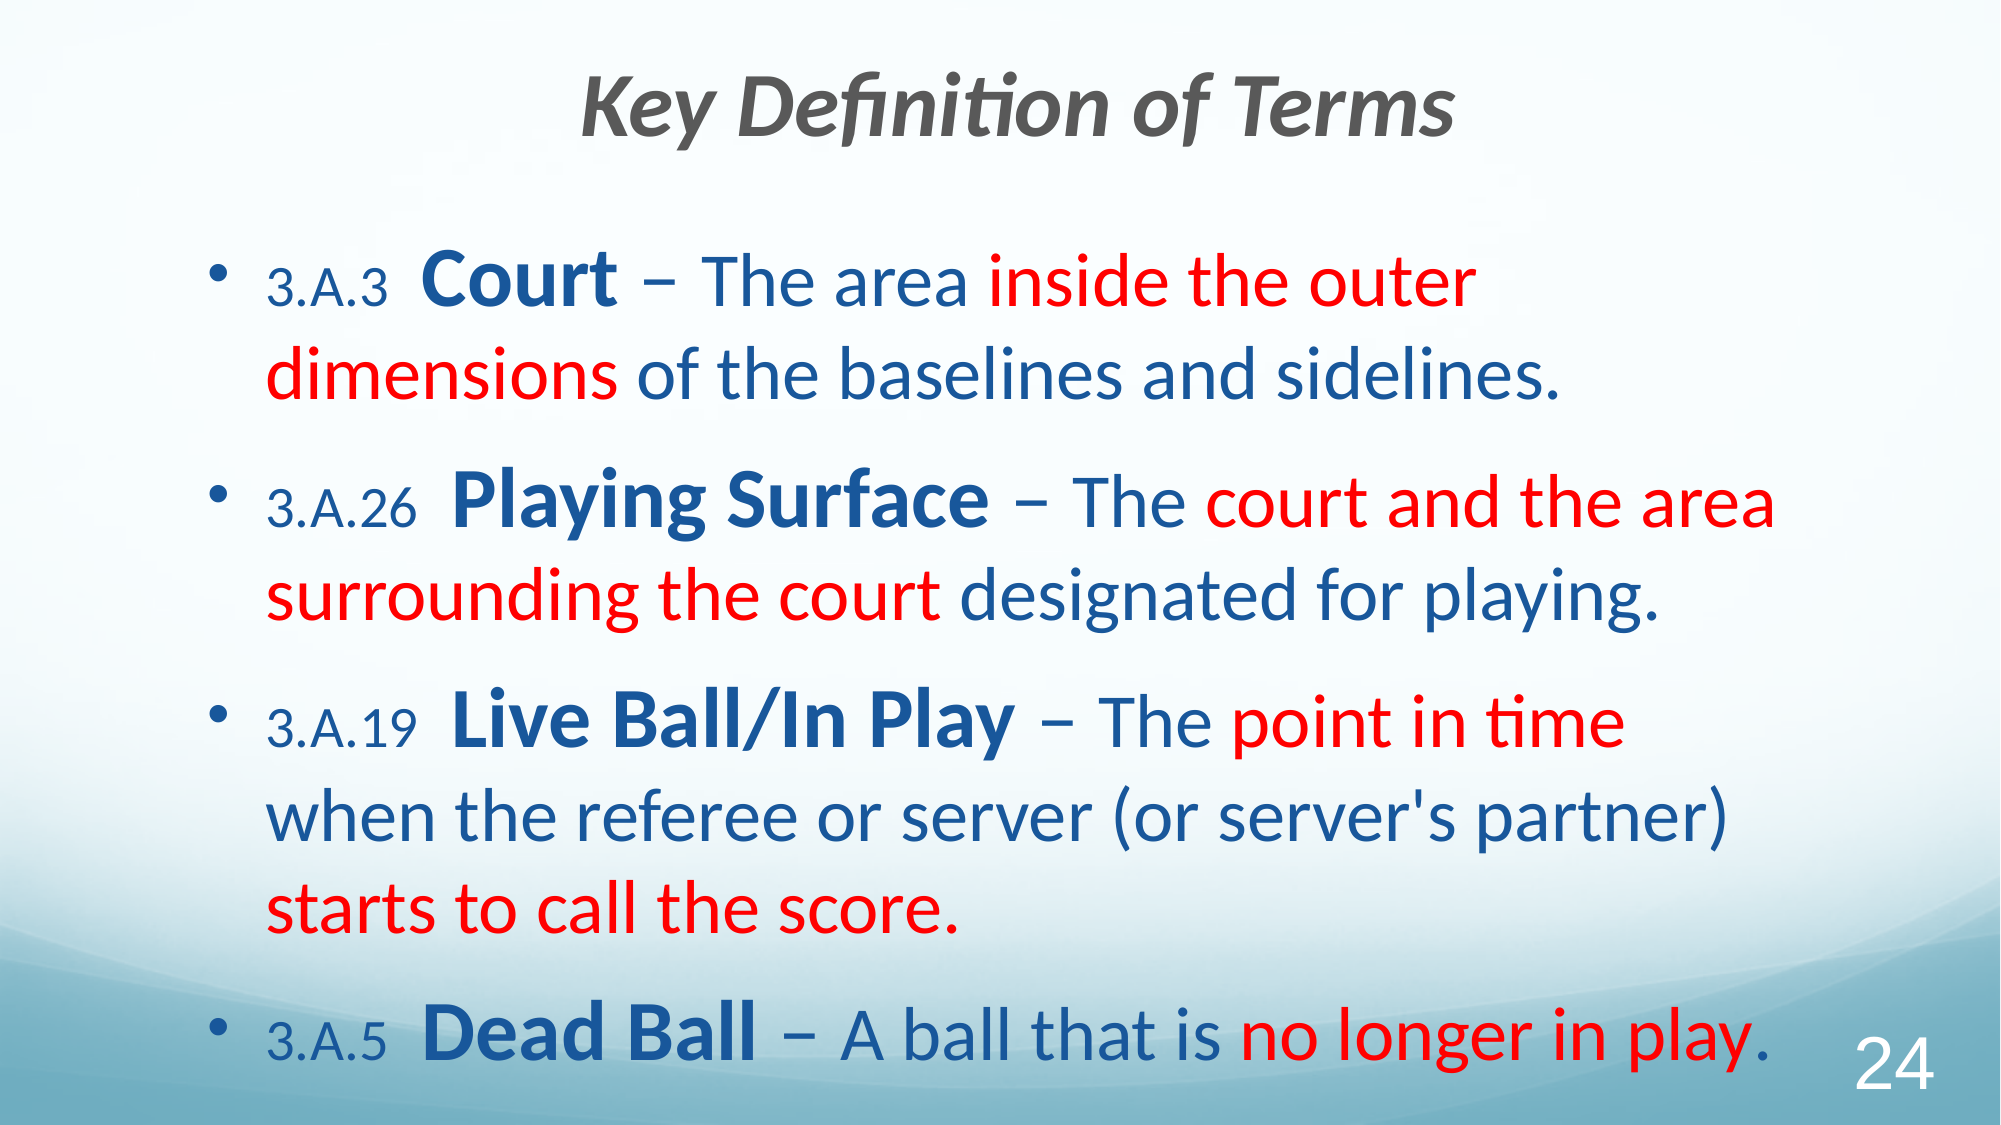

Key Definition of Terms

3.A.3  Court – The area inside the outer dimensions of the baselines and sidelines.
3.A.26  Playing Surface – The court and the area surrounding the court designated for playing.
3.A.19  Live Ball/In Play – The point in time when the referee or server (or server's partner) starts to call the score.
3.A.5  Dead Ball – A ball that is no longer in play.

24